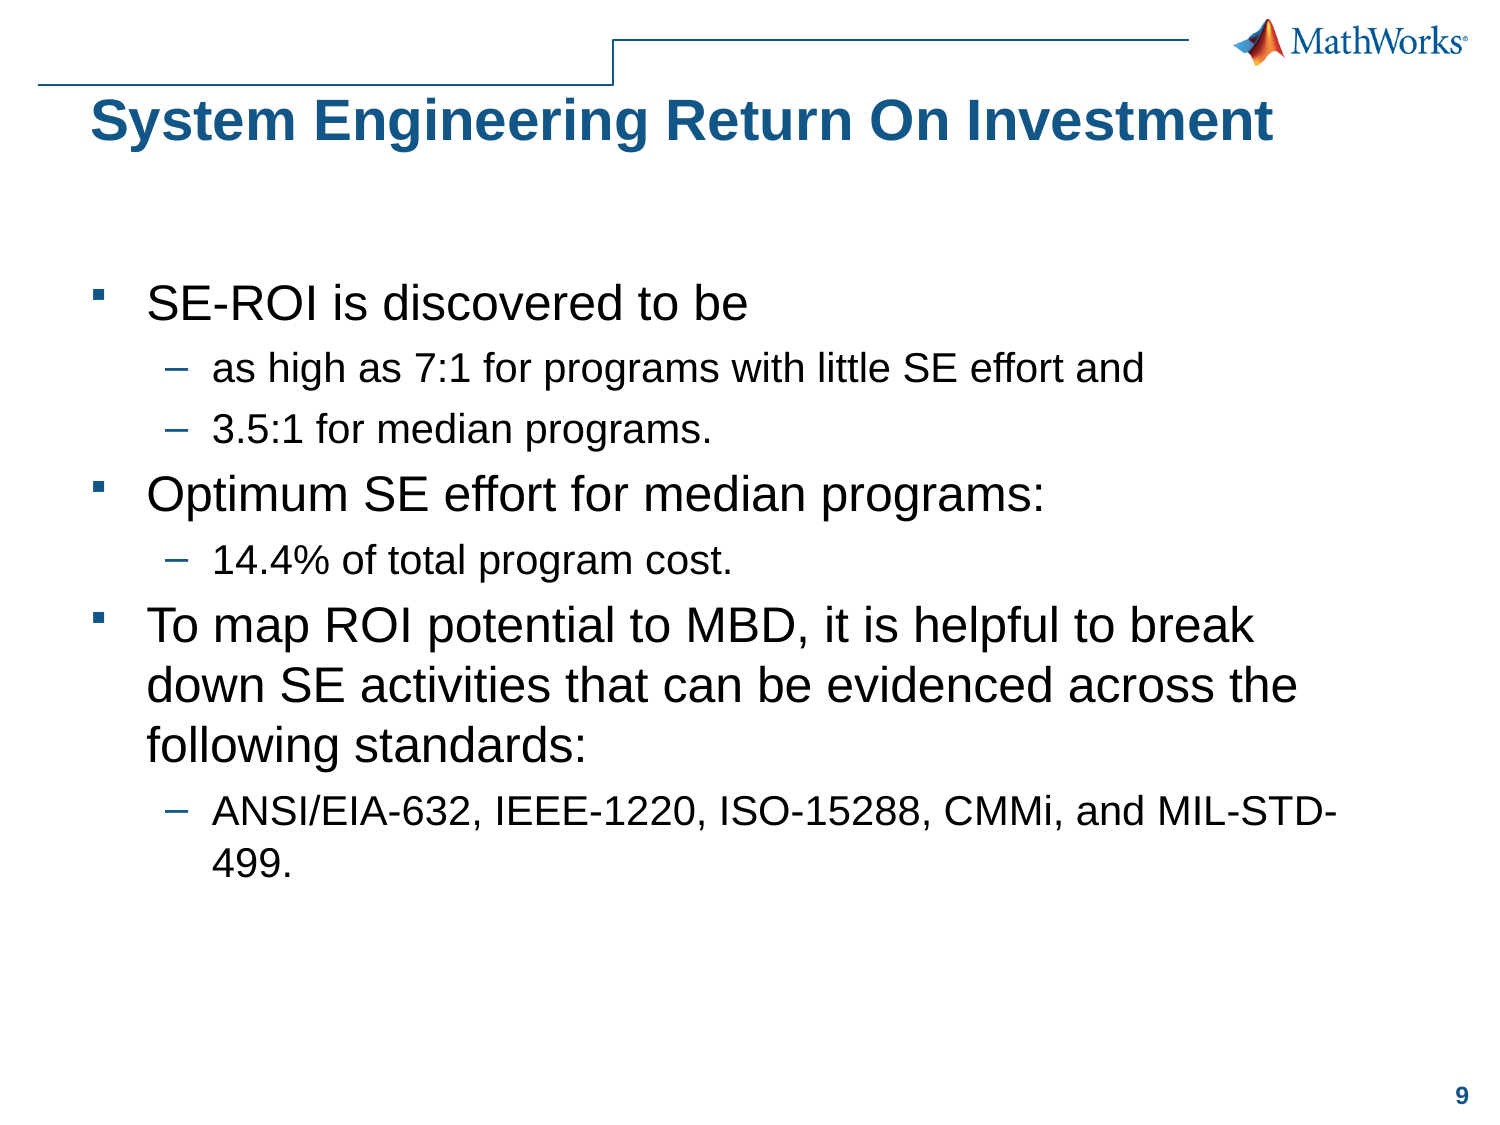

# System Engineering Return On Investment
SE-ROI is discovered to be
as high as 7:1 for programs with little SE effort and
3.5:1 for median programs.
Optimum SE effort for median programs:
14.4% of total program cost.
To map ROI potential to MBD, it is helpful to break down SE activities that can be evidenced across the following standards:
ANSI/EIA-632, IEEE-1220, ISO-15288, CMMi, and MIL-STD-499.